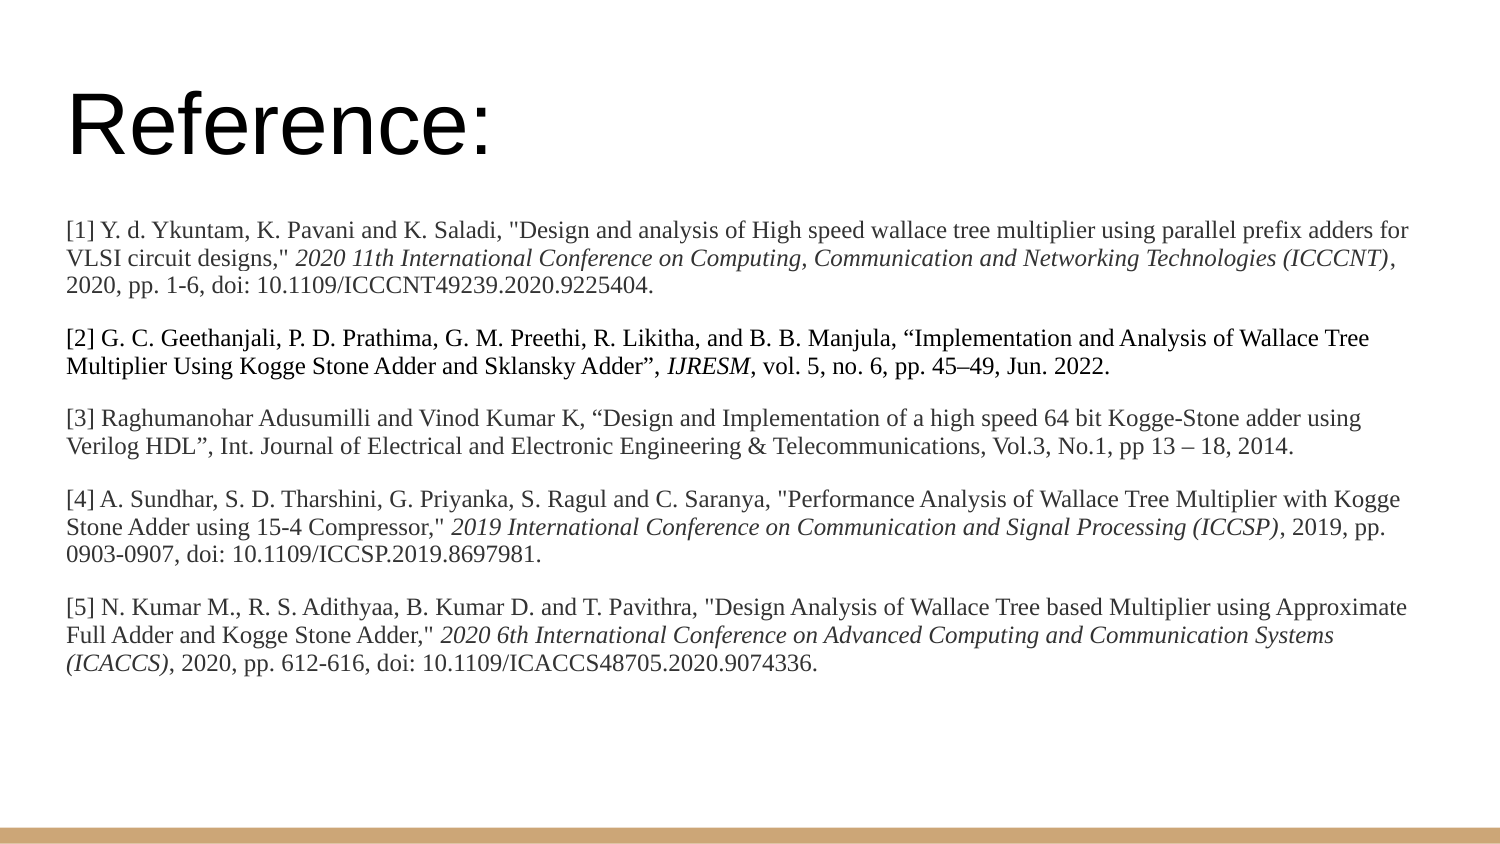

# Reference:
[1] Y. d. Ykuntam, K. Pavani and K. Saladi, "Design and analysis of High speed wallace tree multiplier using parallel prefix adders for VLSI circuit designs," 2020 11th International Conference on Computing, Communication and Networking Technologies (ICCCNT), 2020, pp. 1-6, doi: 10.1109/ICCCNT49239.2020.9225404.
[2] G. C. Geethanjali, P. D. Prathima, G. M. Preethi, R. Likitha, and B. B. Manjula, “Implementation and Analysis of Wallace Tree Multiplier Using Kogge Stone Adder and Sklansky Adder”, IJRESM, vol. 5, no. 6, pp. 45–49, Jun. 2022.
[3] Raghumanohar Adusumilli and Vinod Kumar K, “Design and Implementation of a high speed 64 bit Kogge-Stone adder using Verilog HDL”, Int. Journal of Electrical and Electronic Engineering & Telecommunications, Vol.3, No.1, pp 13 – 18, 2014.
[4] A. Sundhar, S. D. Tharshini, G. Priyanka, S. Ragul and C. Saranya, "Performance Analysis of Wallace Tree Multiplier with Kogge Stone Adder using 15-4 Compressor," 2019 International Conference on Communication and Signal Processing (ICCSP), 2019, pp. 0903-0907, doi: 10.1109/ICCSP.2019.8697981.
[5] N. Kumar M., R. S. Adithyaa, B. Kumar D. and T. Pavithra, "Design Analysis of Wallace Tree based Multiplier using Approximate Full Adder and Kogge Stone Adder," 2020 6th International Conference on Advanced Computing and Communication Systems (ICACCS), 2020, pp. 612-616, doi: 10.1109/ICACCS48705.2020.9074336.